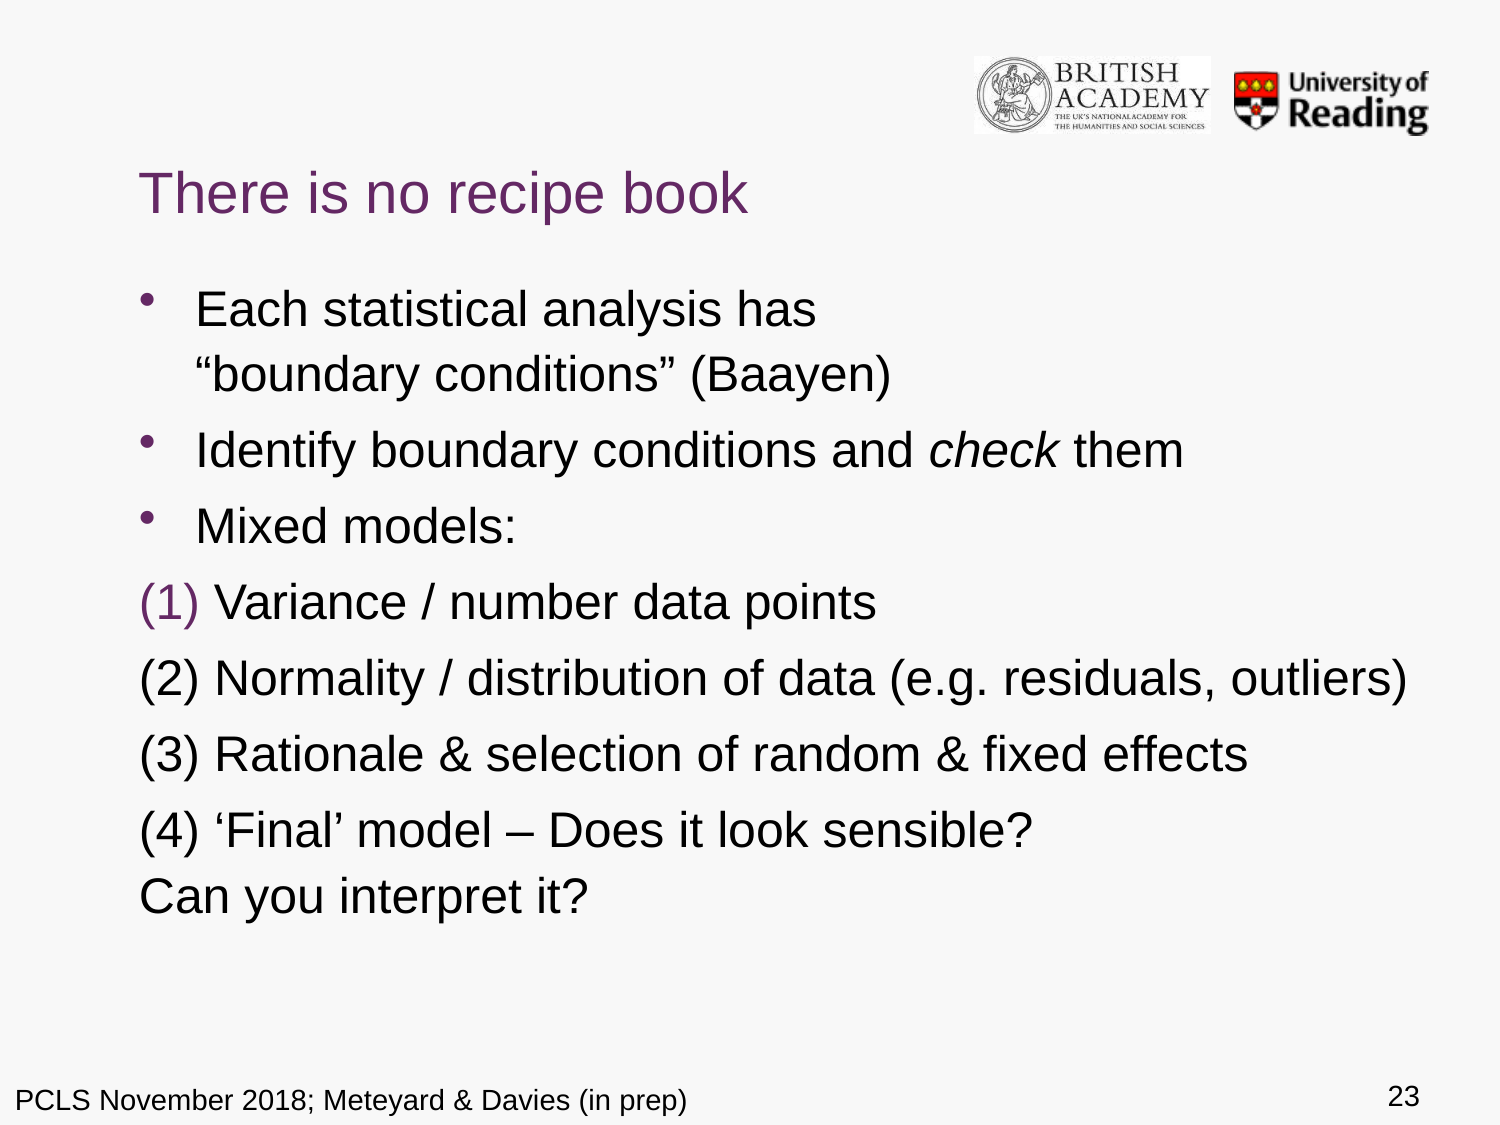

# There is no recipe book
Each statistical analysis has
“boundary conditions” (Baayen)
Identify boundary conditions and check them
Mixed models:
Variance / number data points
(2) Normality / distribution of data (e.g. residuals, outliers)
(3) Rationale & selection of random & fixed effects
(4) ‘Final’ model – Does it look sensible?
Can you interpret it?

23